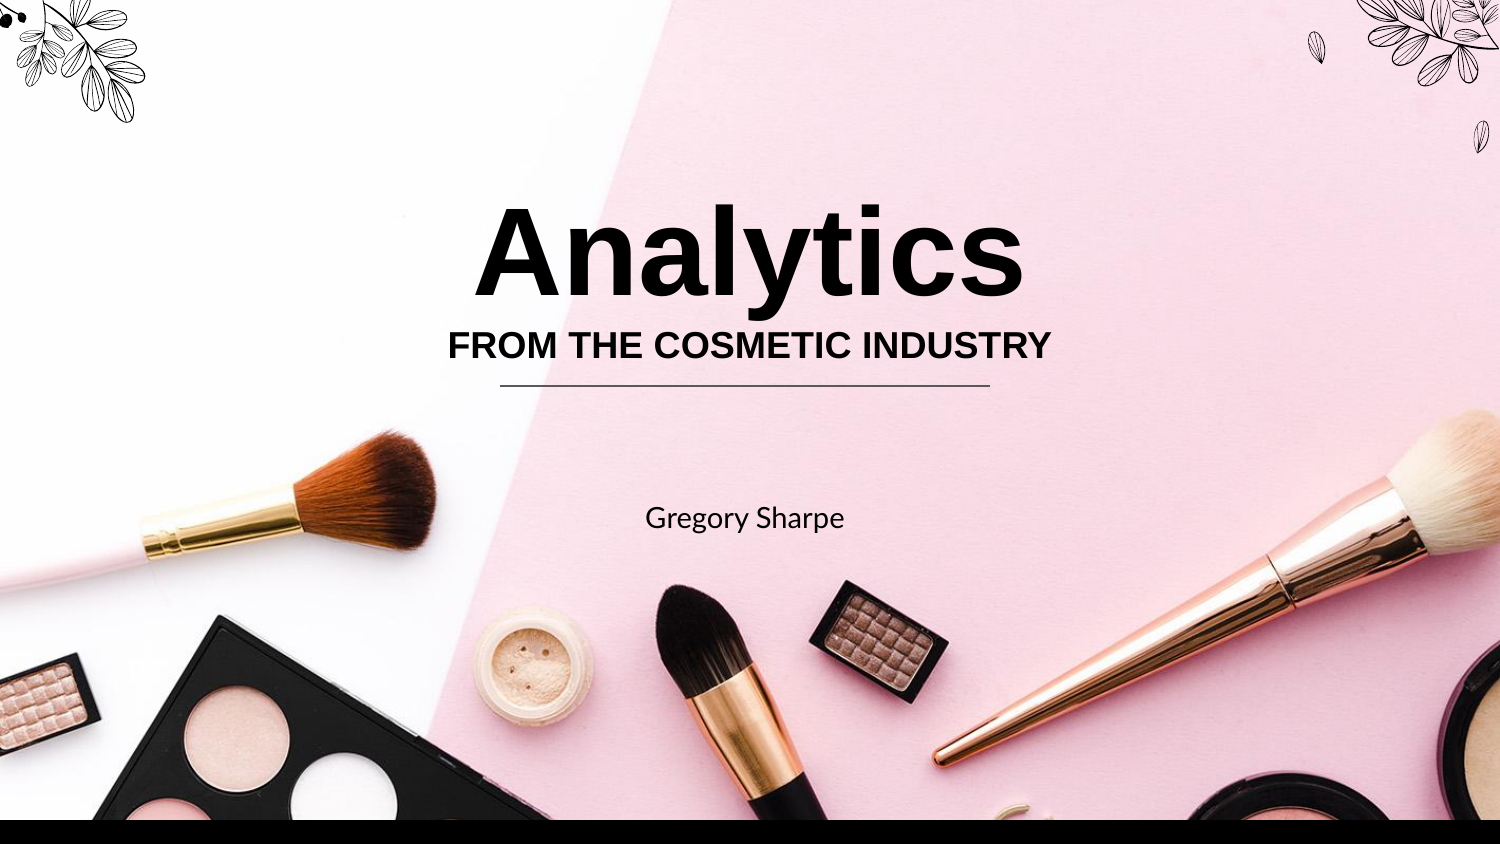

# Analytics
FROM THE COSMETIC INDUSTRY
Gregory Sharpe